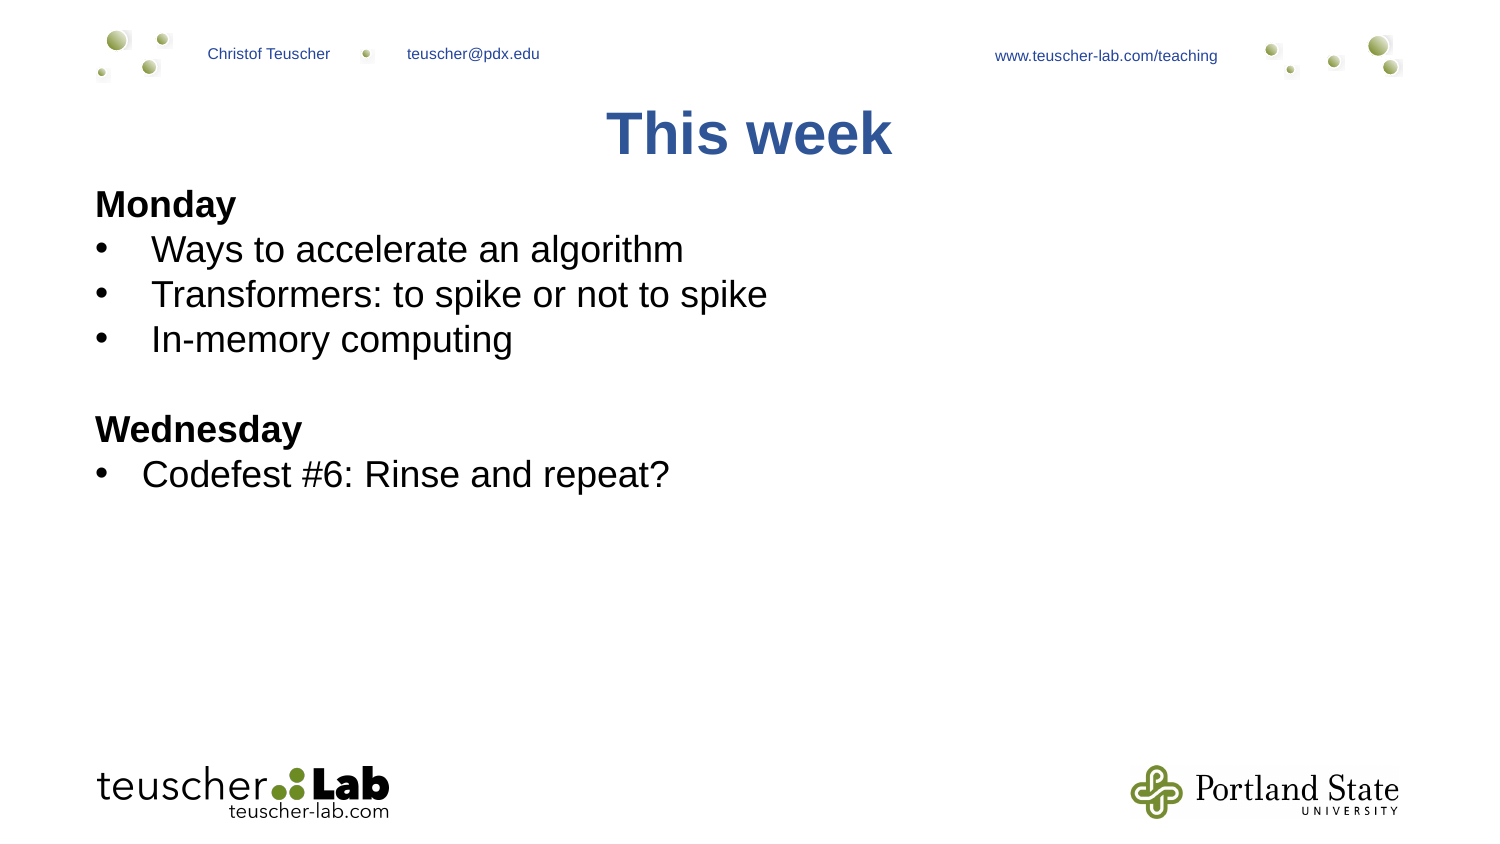

This week
Monday
Ways to accelerate an algorithm
Transformers: to spike or not to spike
In-memory computing

Wednesday
Codefest #6: Rinse and repeat?